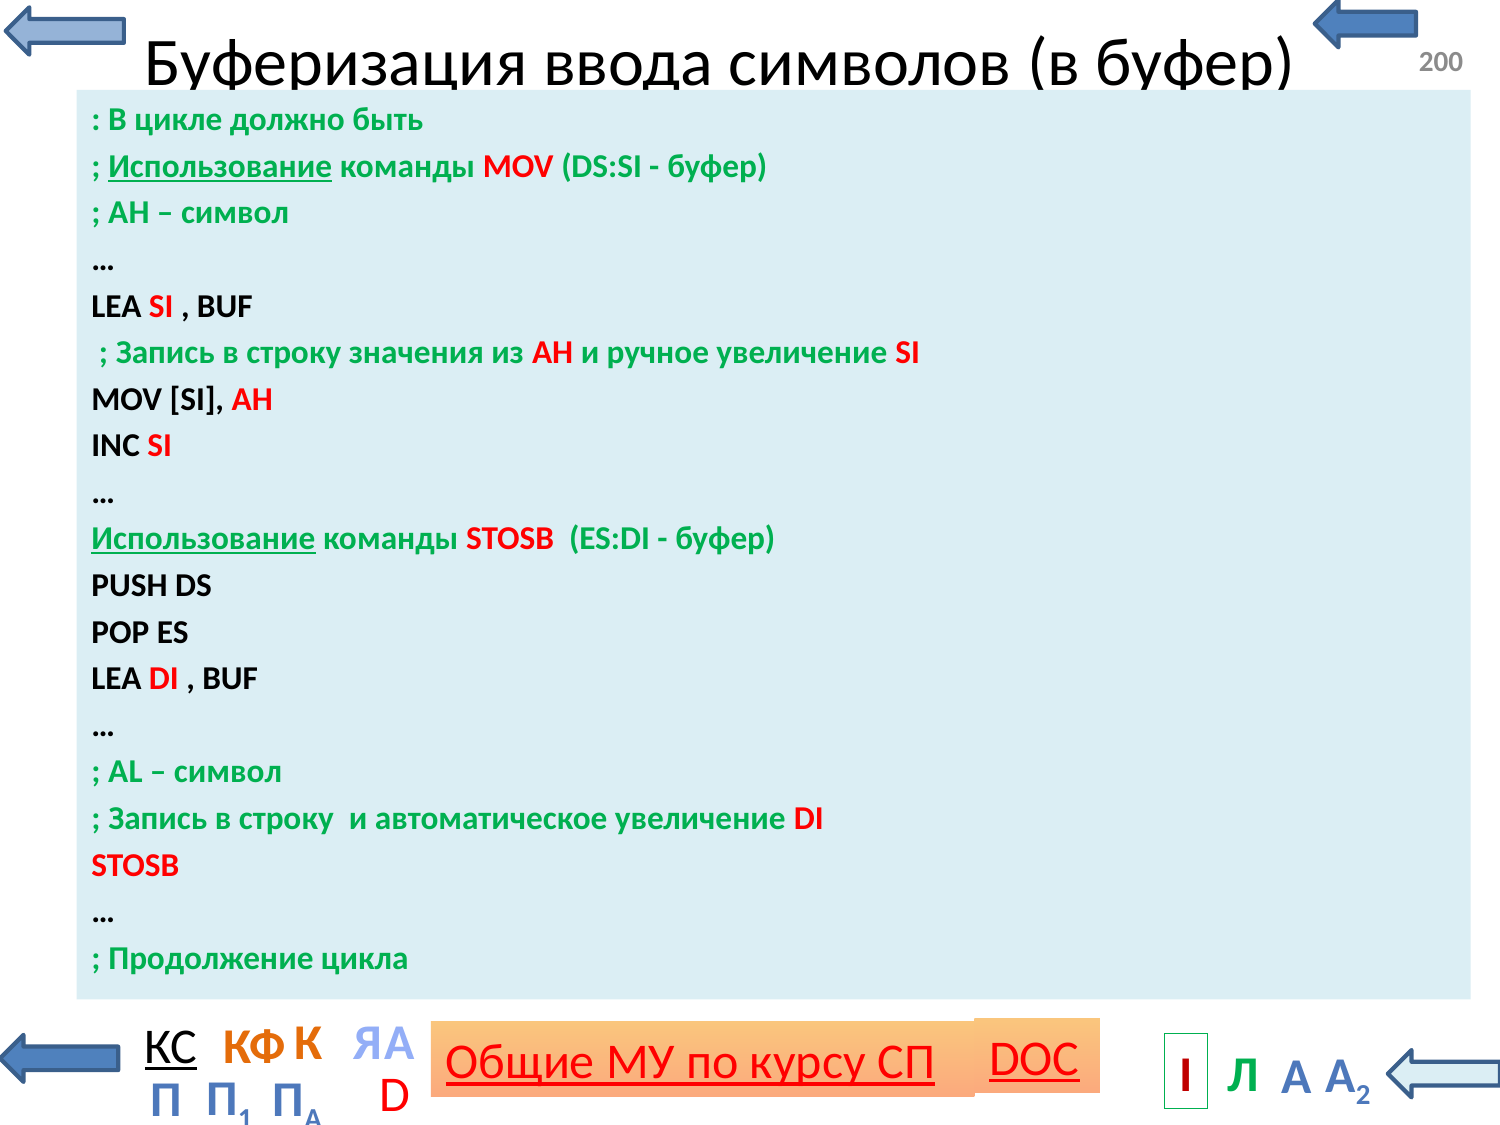

# Буферизация ввода символов (в буфер)
200
: В цикле должно быть
; Использование команды MOV (DS:SI - буфер)
; AH – символ
…
LEA SI , BUF
 ; Запись в строку значения из AH и ручное увеличение SI
MOV [SI], AH
INC SI
…
Использование команды STOSB  (ES:DI - буфер)
PUSH DS
POP ES
LEA DI , BUF
…
; AL – символ
; Запись в строку  и автоматическое увеличение DI
STOSB
…
; Продолжение цикла